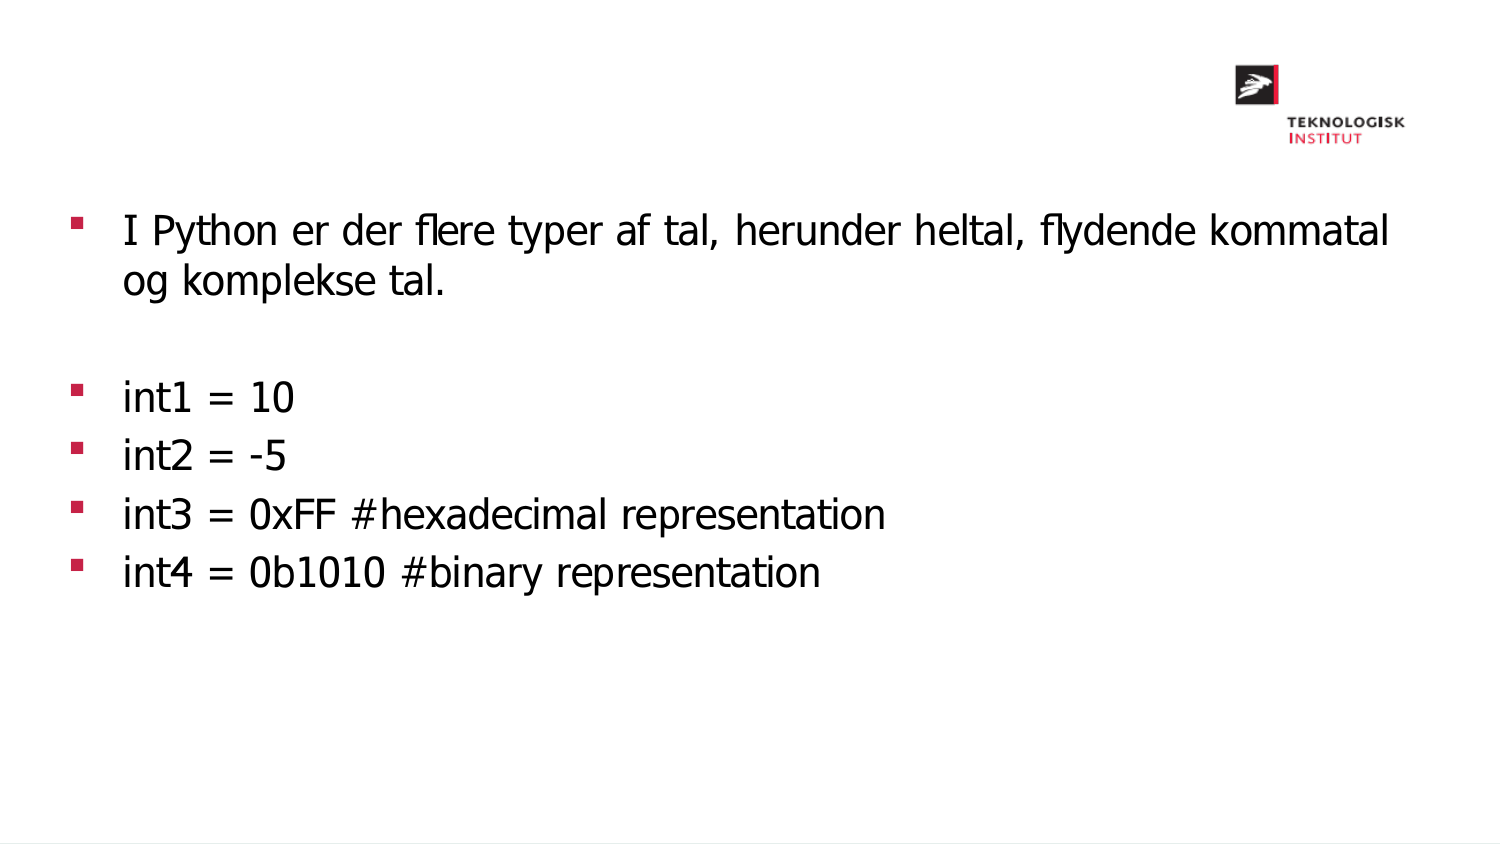

I Python er der flere typer af tal, herunder heltal, flydende kommatal og komplekse tal.

int1 = 10
int2 = -5
int3 = 0xFF #hexadecimal representation
int4 = 0b1010 #binary representation